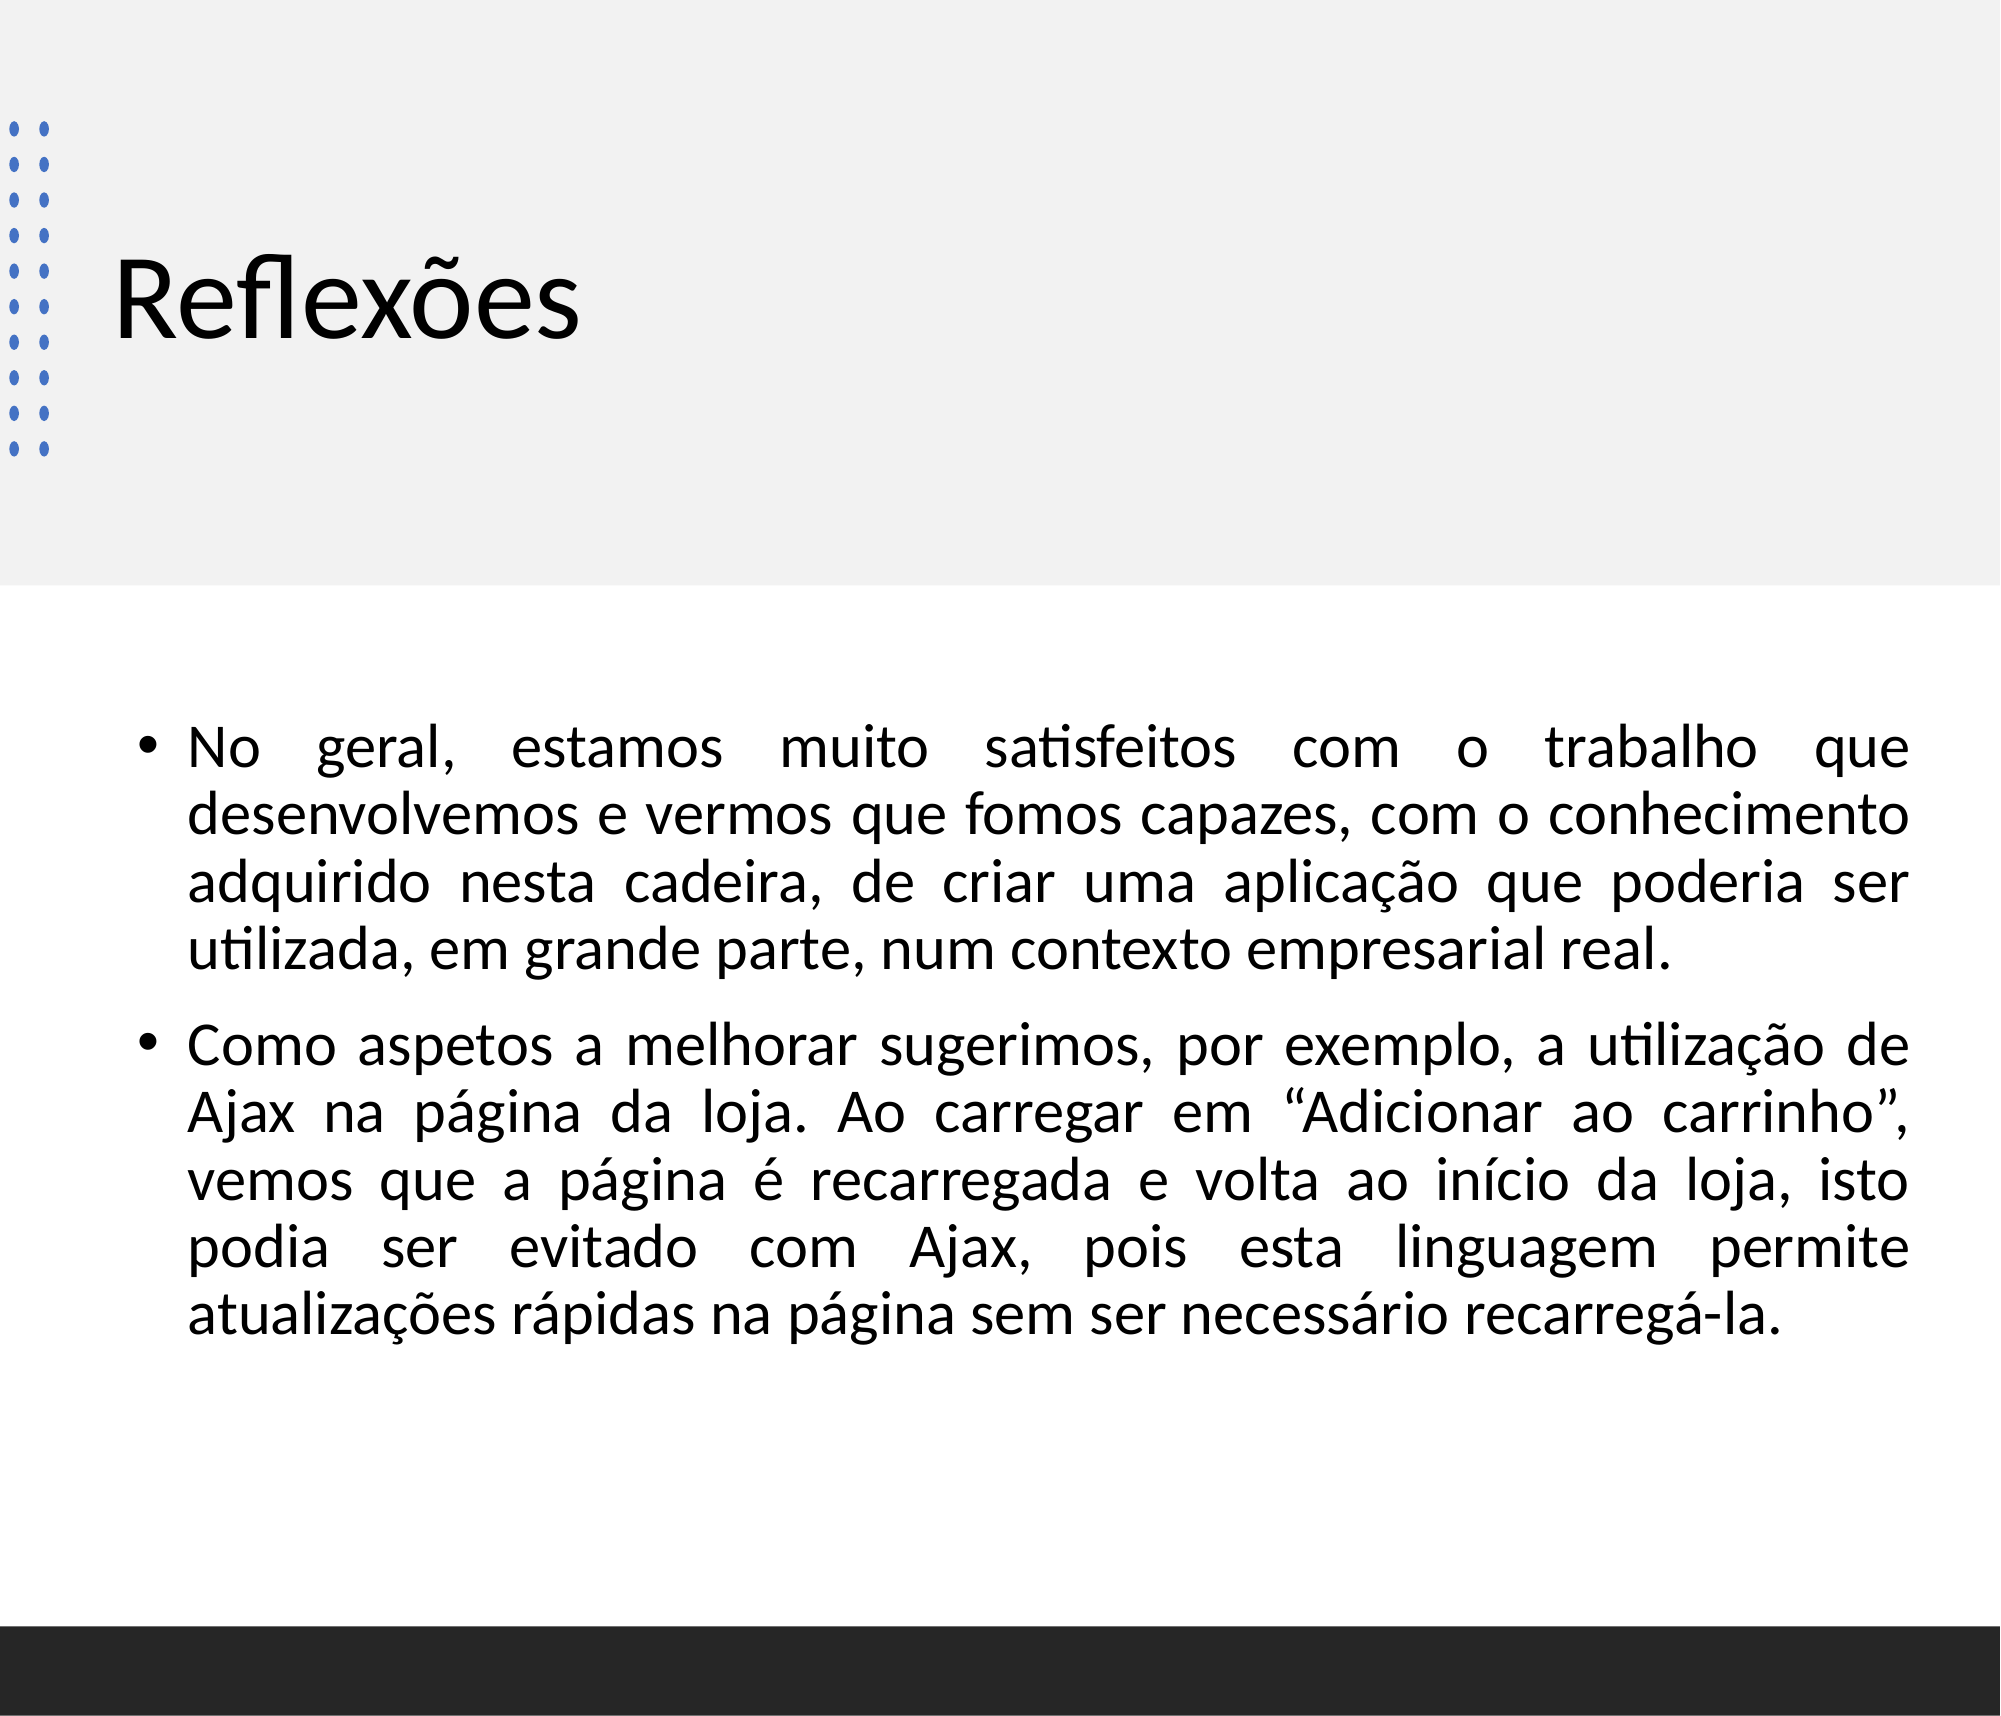

# Reflexões

No geral, estamos muito satisfeitos com o trabalho que desenvolvemos e vermos que fomos capazes, com o conhecimento adquirido nesta cadeira, de criar uma aplicação que poderia ser utilizada, em grande parte, num contexto empresarial real.
Como aspetos a melhorar sugerimos, por exemplo, a utilização de Ajax na página da loja. Ao carregar em “Adicionar ao carrinho”, vemos que a página é recarregada e volta ao início da loja, isto podia ser evitado com Ajax, pois esta linguagem permite atualizações rápidas na página sem ser necessário recarregá-la.